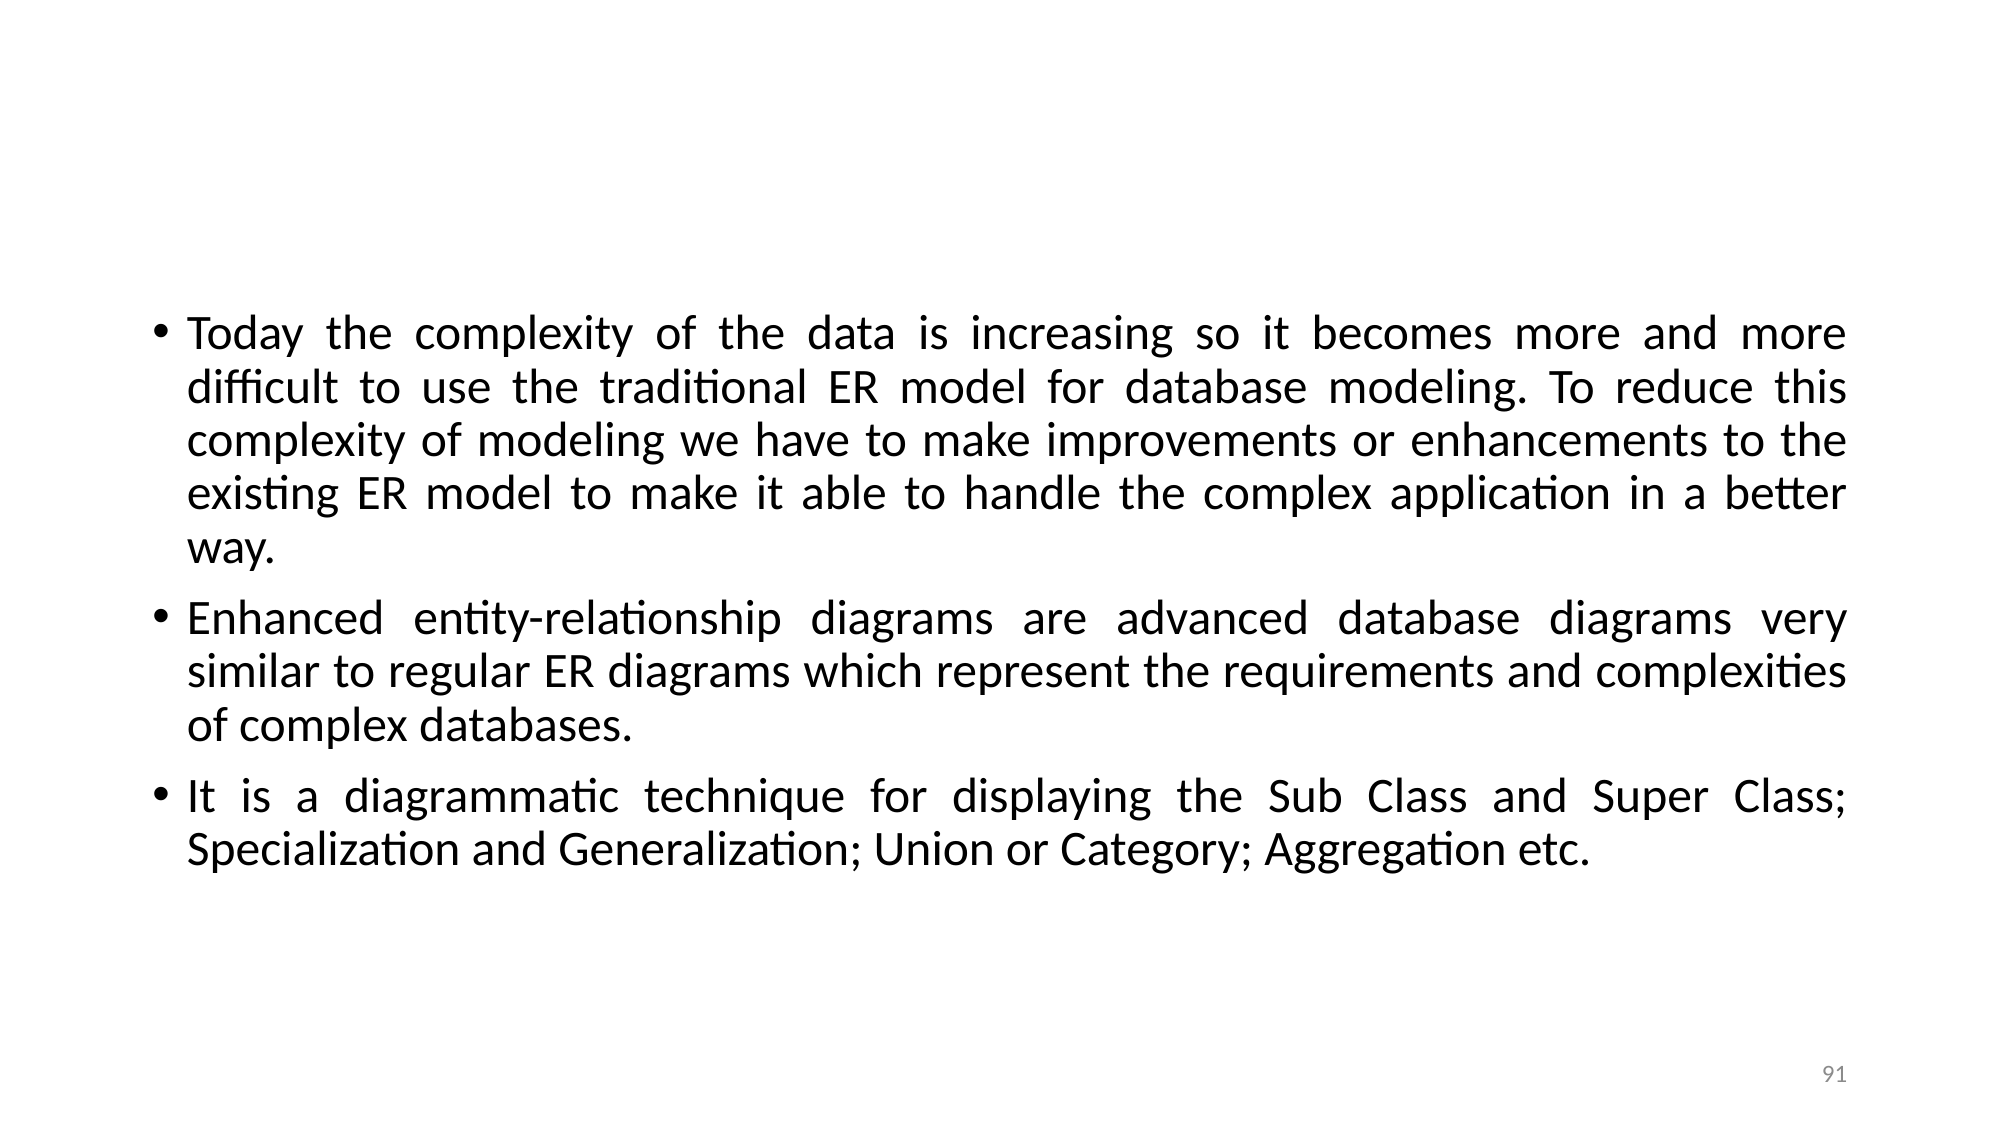

#
Today the complexity of the data is increasing so it becomes more and more difficult to use the traditional ER model for database modeling. To reduce this complexity of modeling we have to make improvements or enhancements to the existing ER model to make it able to handle the complex application in a better way.
Enhanced entity-relationship diagrams are advanced database diagrams very similar to regular ER diagrams which represent the requirements and complexities of complex databases.
It is a diagrammatic technique for displaying the Sub Class and Super Class; Specialization and Generalization; Union or Category; Aggregation etc.

91